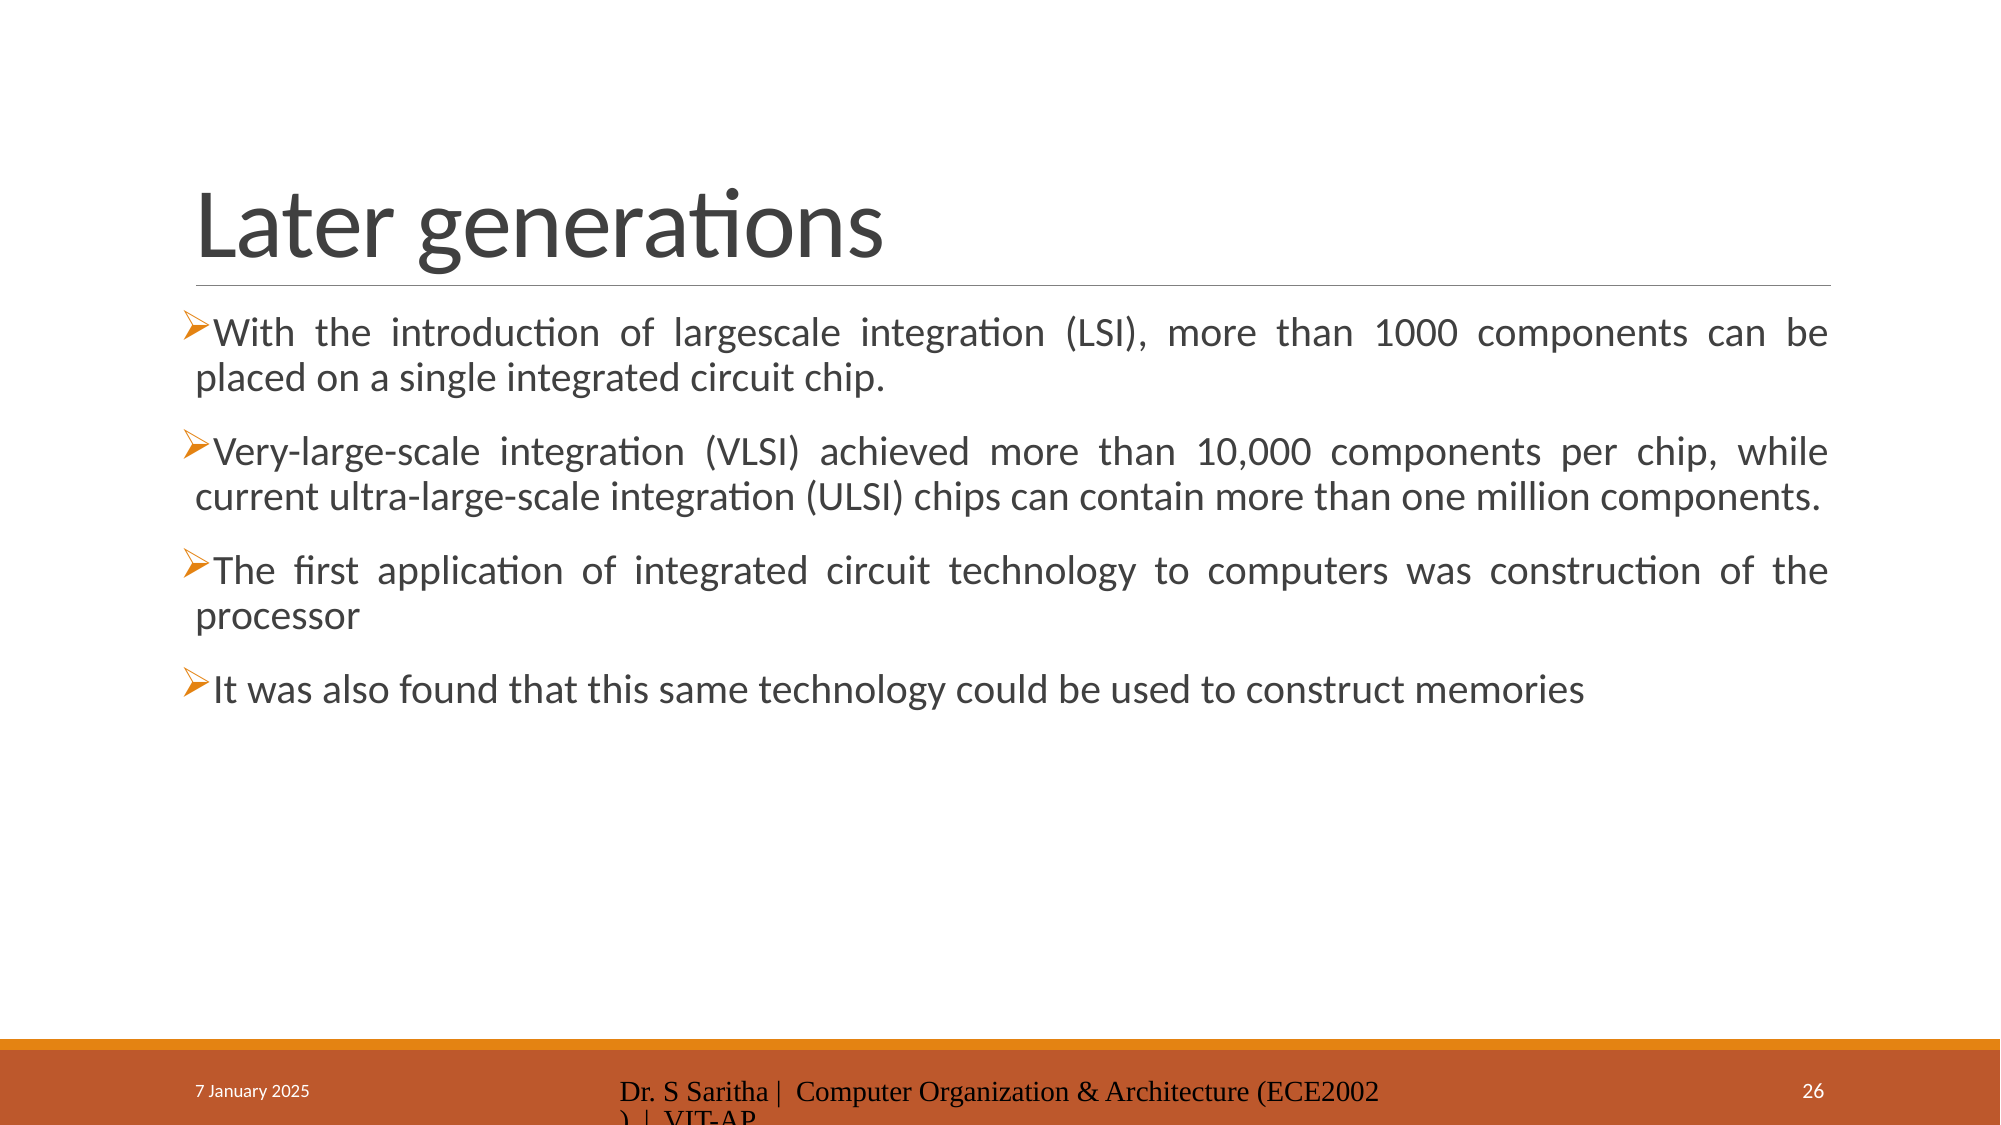

# Later generations
With the introduction of largescale integration (LSI), more than 1000 components can be placed on a single integrated circuit chip.
Very-large-scale integration (VLSI) achieved more than 10,000 components per chip, while current ultra-large-scale integration (ULSI) chips can contain more than one million components.
The first application of integrated circuit technology to computers was construction of the processor
It was also found that this same technology could be used to construct memories

7 January 2025
Dr. S Saritha |  Computer Organization & Architecture (ECE2002)  |  VIT-AP
26